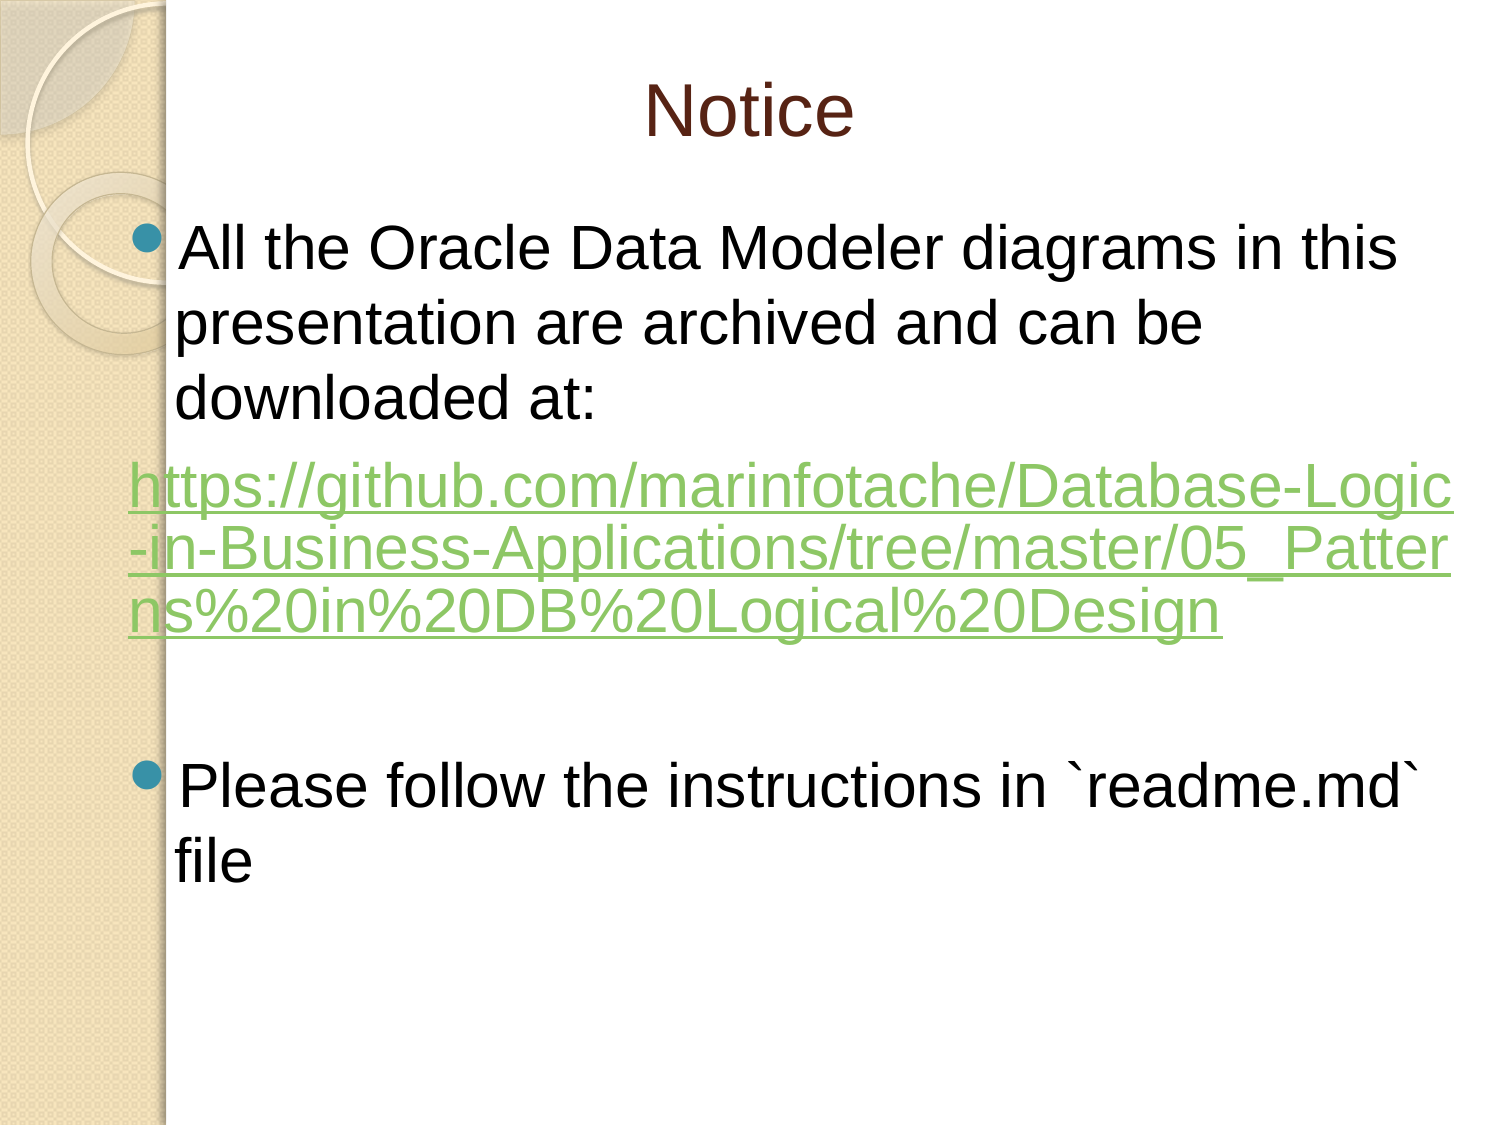

# Notice
All the Oracle Data Modeler diagrams in this presentation are archived and can be downloaded at:
https://github.com/marinfotache/Database-Logic-in-Business-Applications/tree/master/05_Patterns%20in%20DB%20Logical%20Design

Please follow the instructions in `readme.md` file